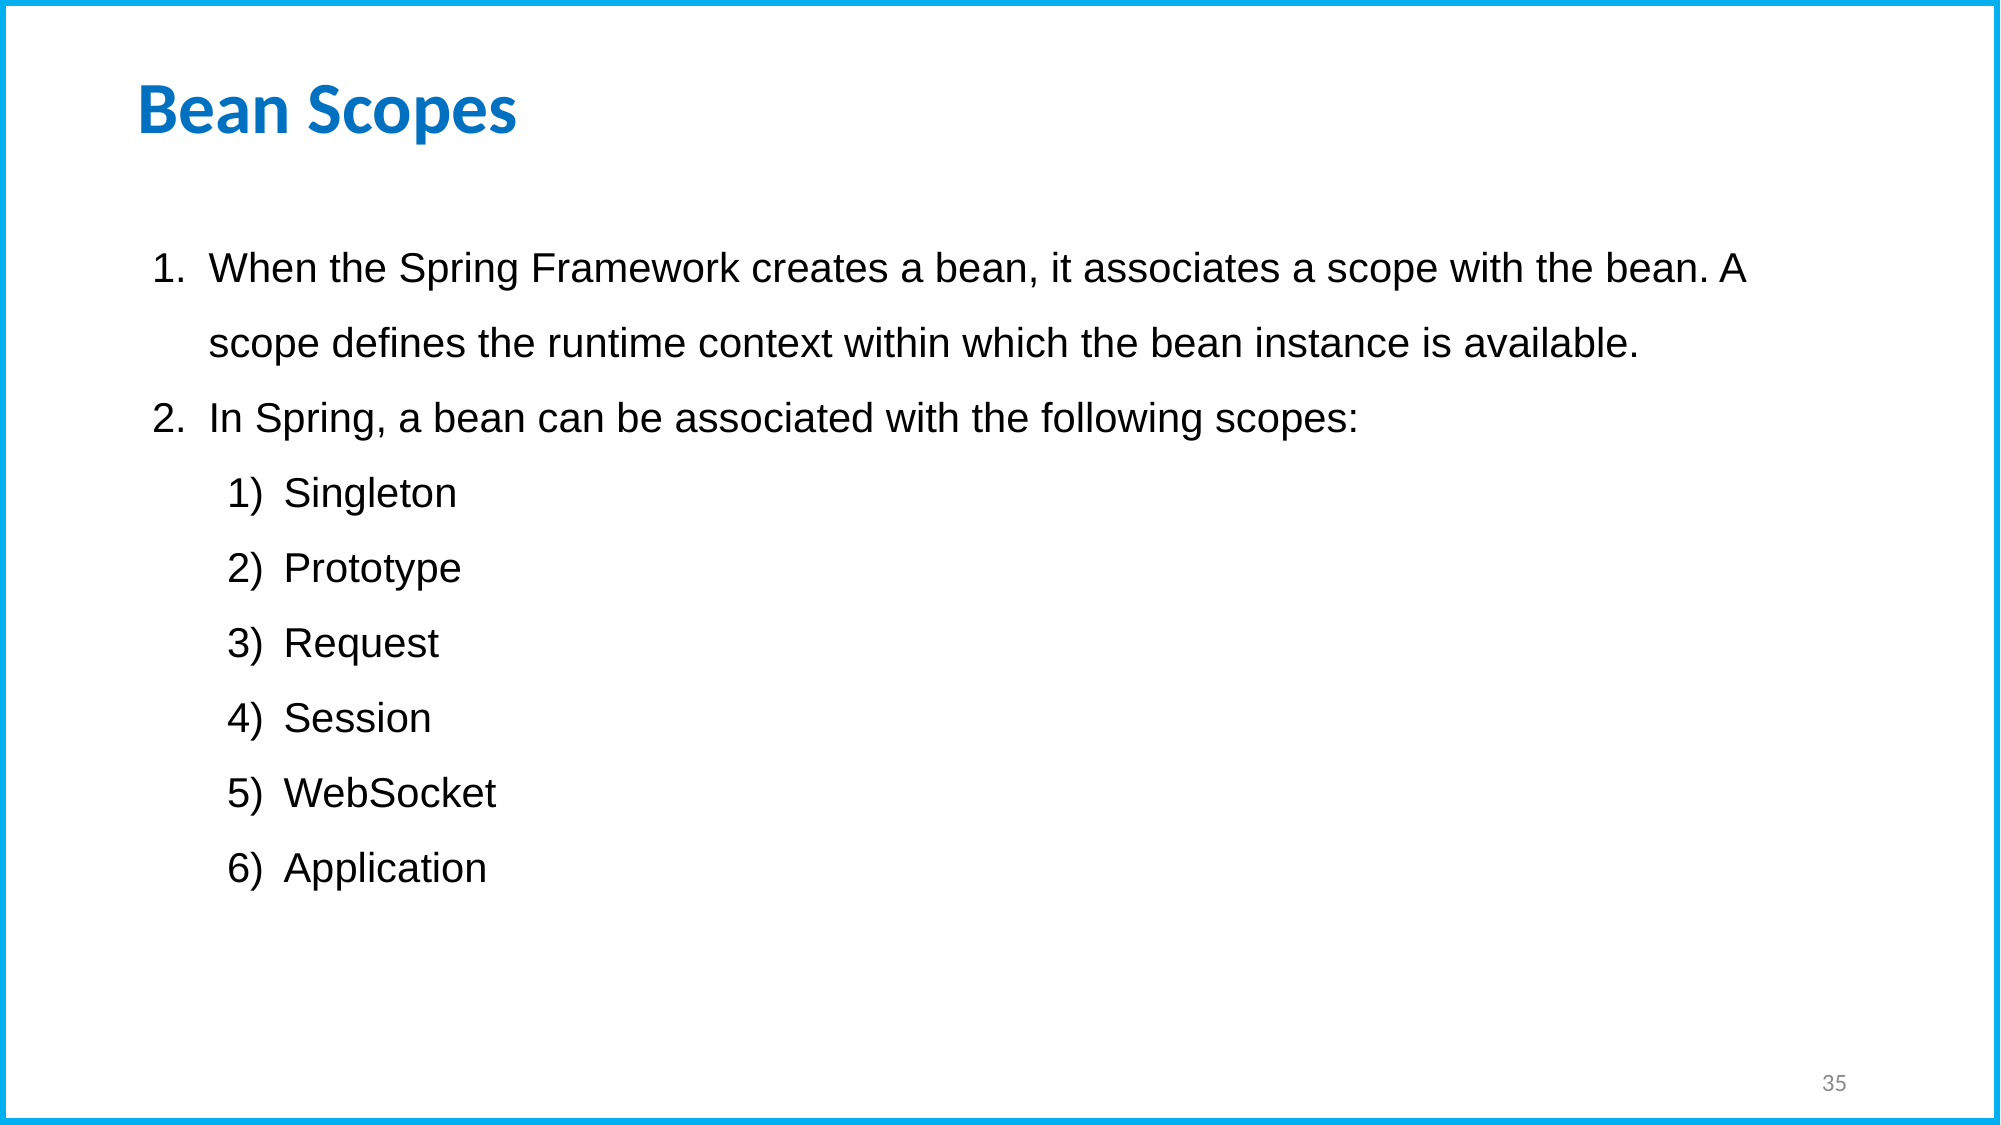

# Bean Scopes
When the Spring Framework creates a bean, it associates a scope with the bean. A scope defines the runtime context within which the bean instance is available.
In Spring, a bean can be associated with the following scopes:
Singleton
Prototype
Request
Session
WebSocket
Application

35